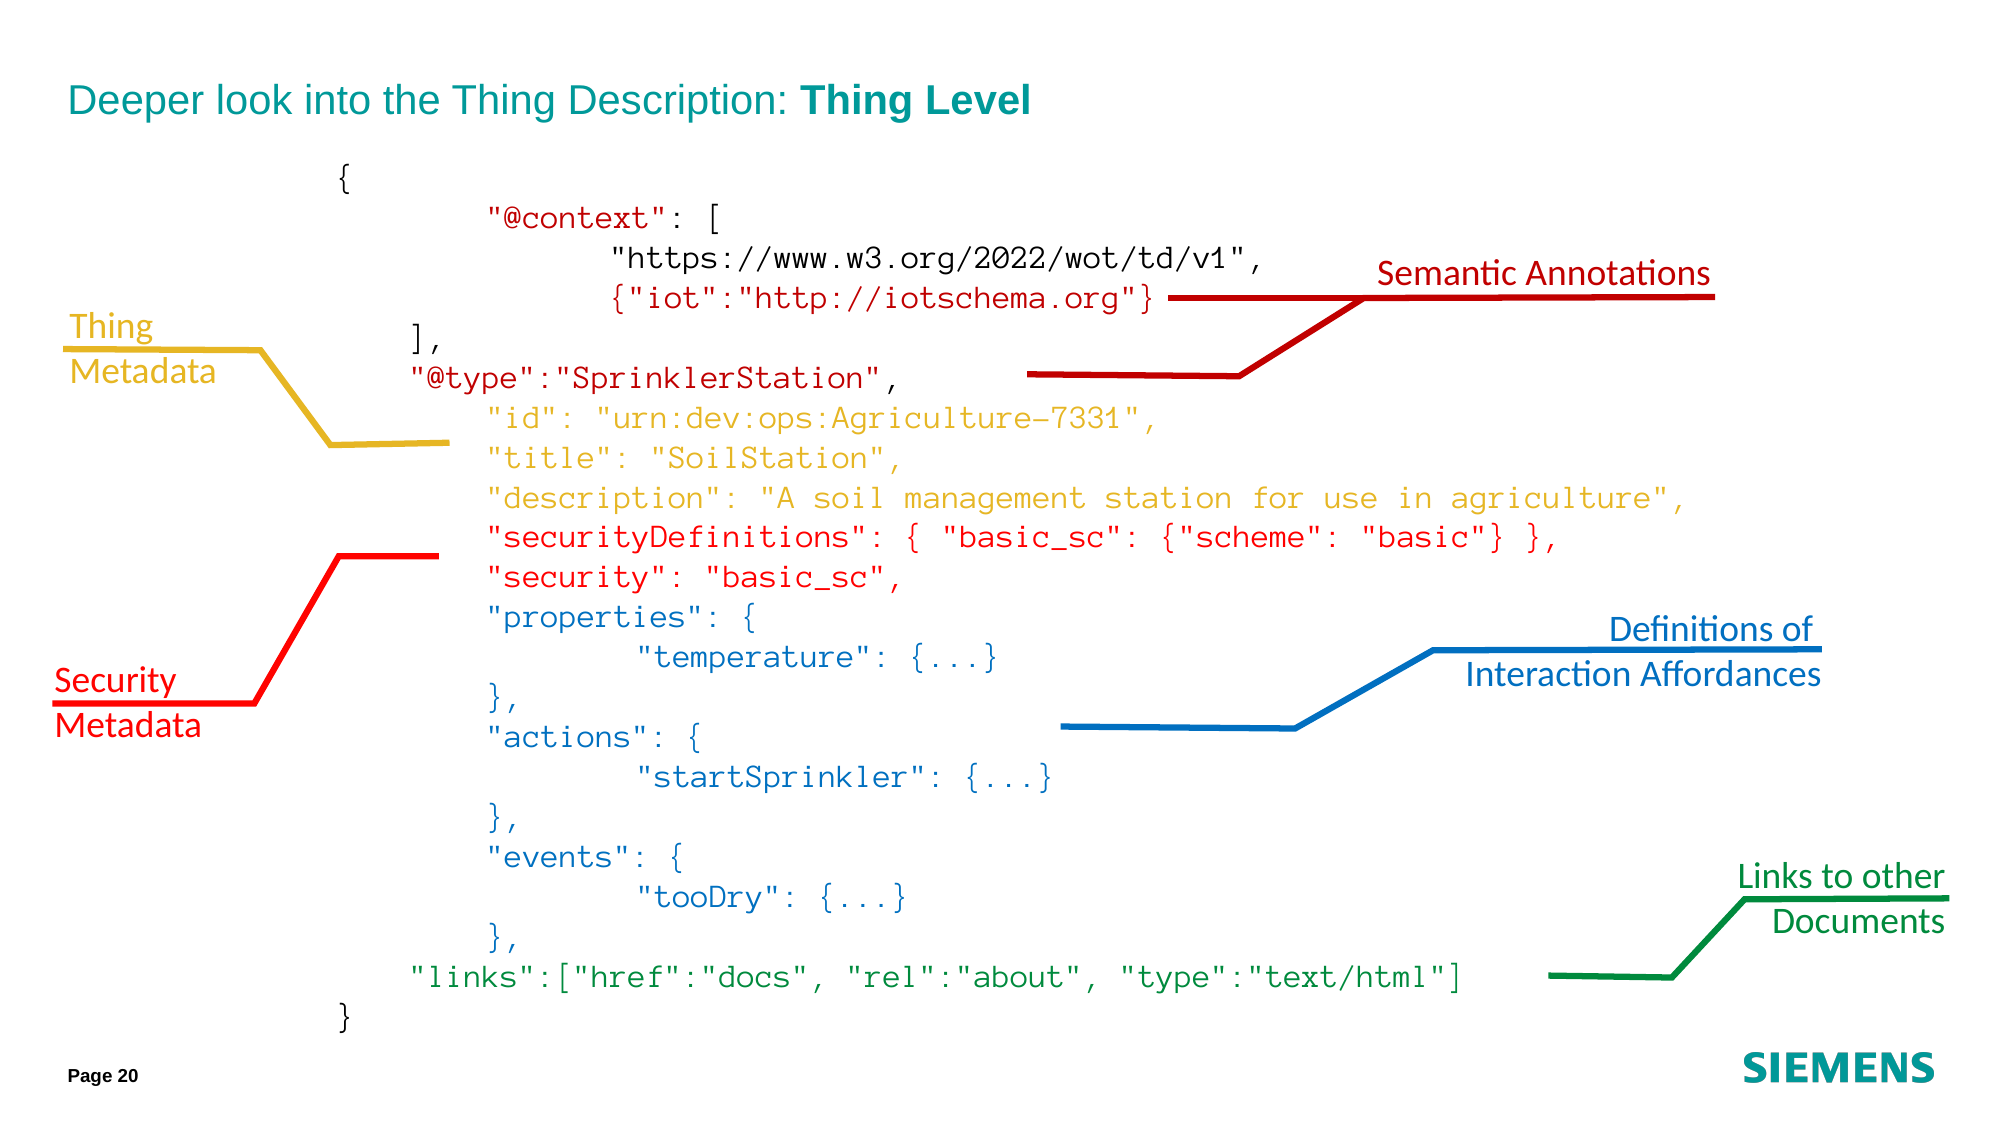

# Deeper look into the Thing Description: Thing Level
{
	"@context": [
               "https://www.w3.org/2022/wot/td/v1",
               {"iot":"http://iotschema.org"}
    ],
    "@type":"SprinklerStation",
	"id": "urn:dev:ops:Agriculture-7331",
	"title": "SoilStation",
	"description": "A soil management station for use in agriculture",
	"securityDefinitions": { "basic_sc": {"scheme": "basic"} },
	"security": "basic_sc",
	"properties": {
		"temperature": {...}
	},
	"actions": {
		"startSprinkler": {...}
	},
	"events": {
		"tooDry": {...}
	},
    "links":["href":"docs", "rel":"about", "type":"text/html"]
}
Semantic Annotations

Thing
Metadata

Definitions of
Interaction Affordances

Security
Metadata

Links to other
Documents

Page 20